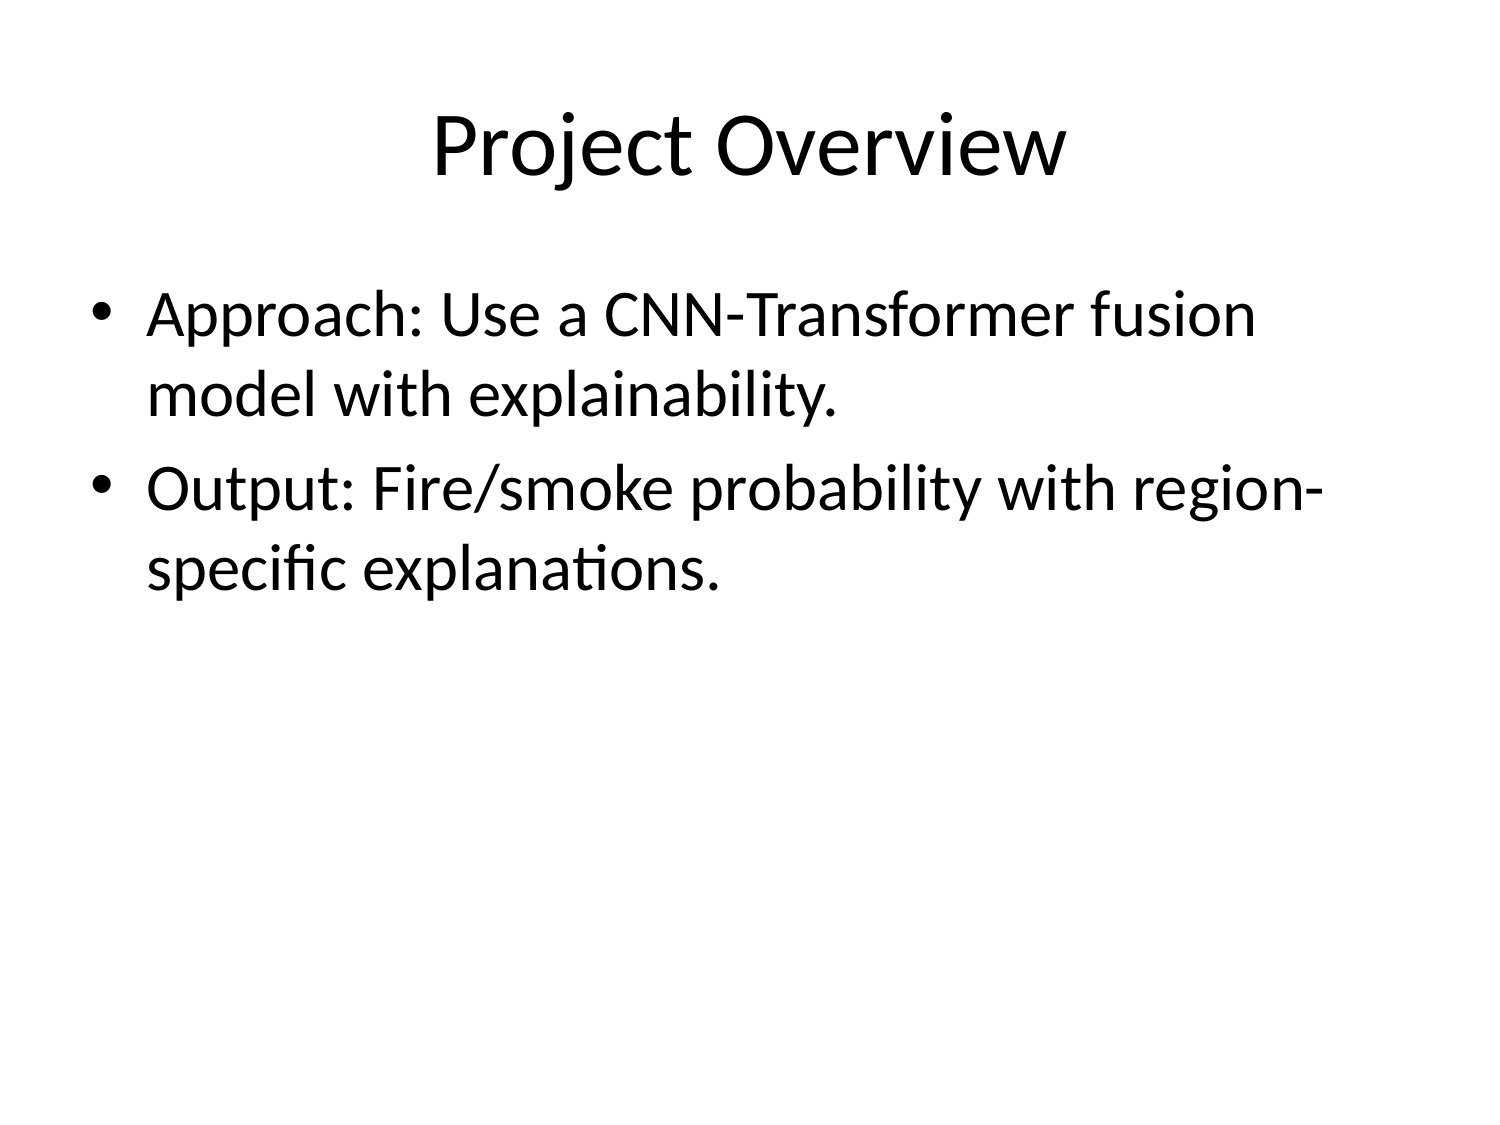

# Project Overview
Approach: Use a CNN-Transformer fusion model with explainability.
Output: Fire/smoke probability with region-specific explanations.